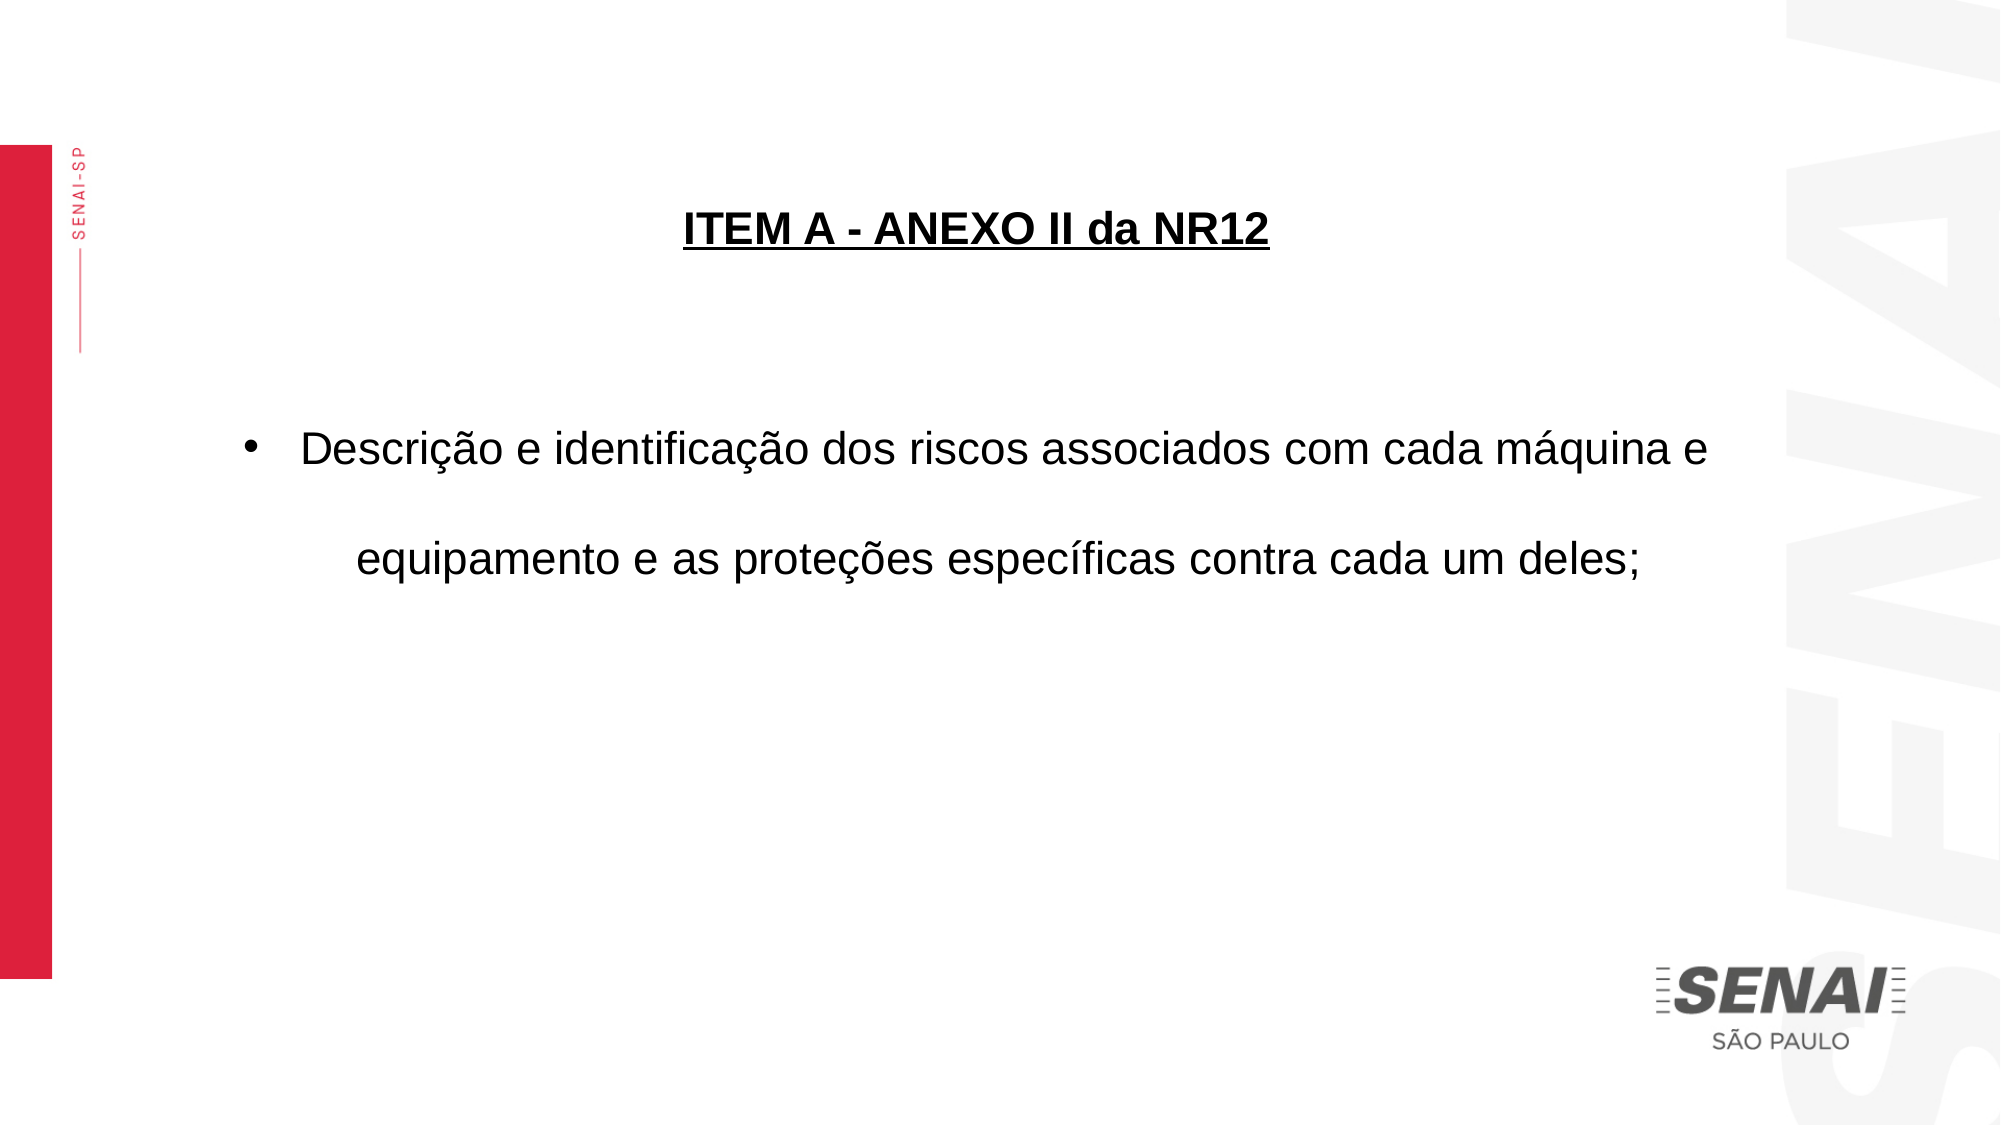

ITEM A - ANEXO II da NR12

Descrição e identificação dos riscos associados com cada máquina e equipamento e as proteções específicas contra cada um deles;